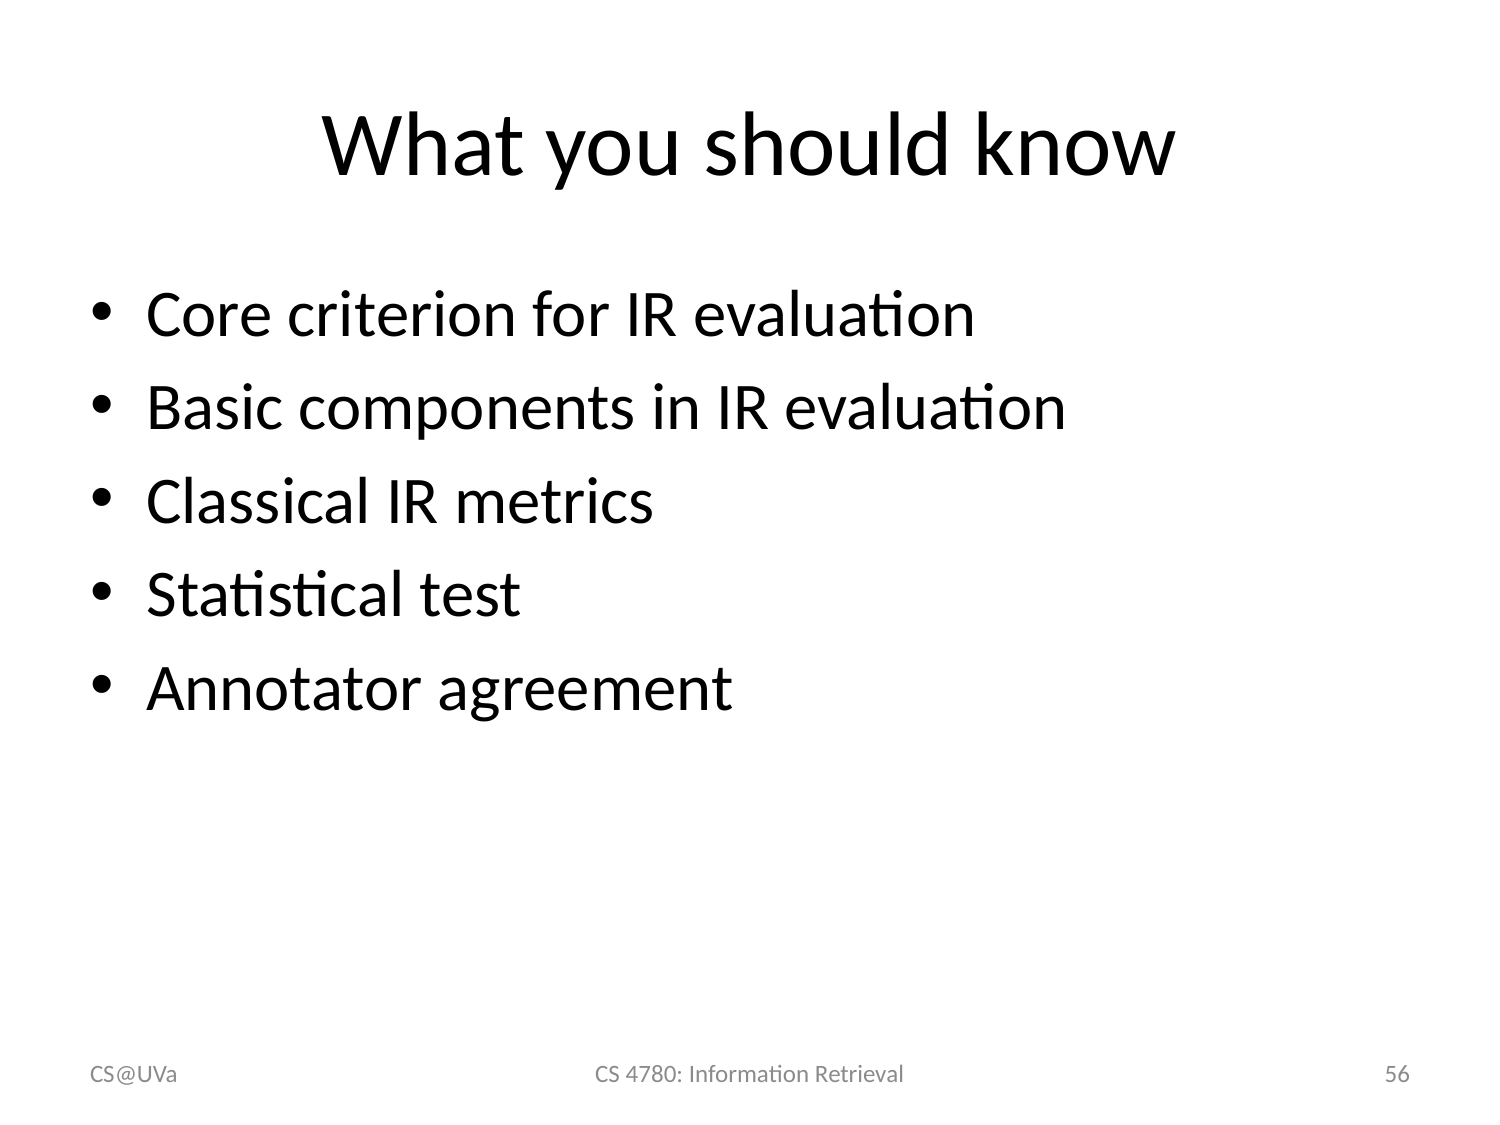

# What you should know
Core criterion for IR evaluation
Basic components in IR evaluation
Classical IR metrics
Statistical test
Annotator agreement
CS@UVa
CS 4780: Information Retrieval
56